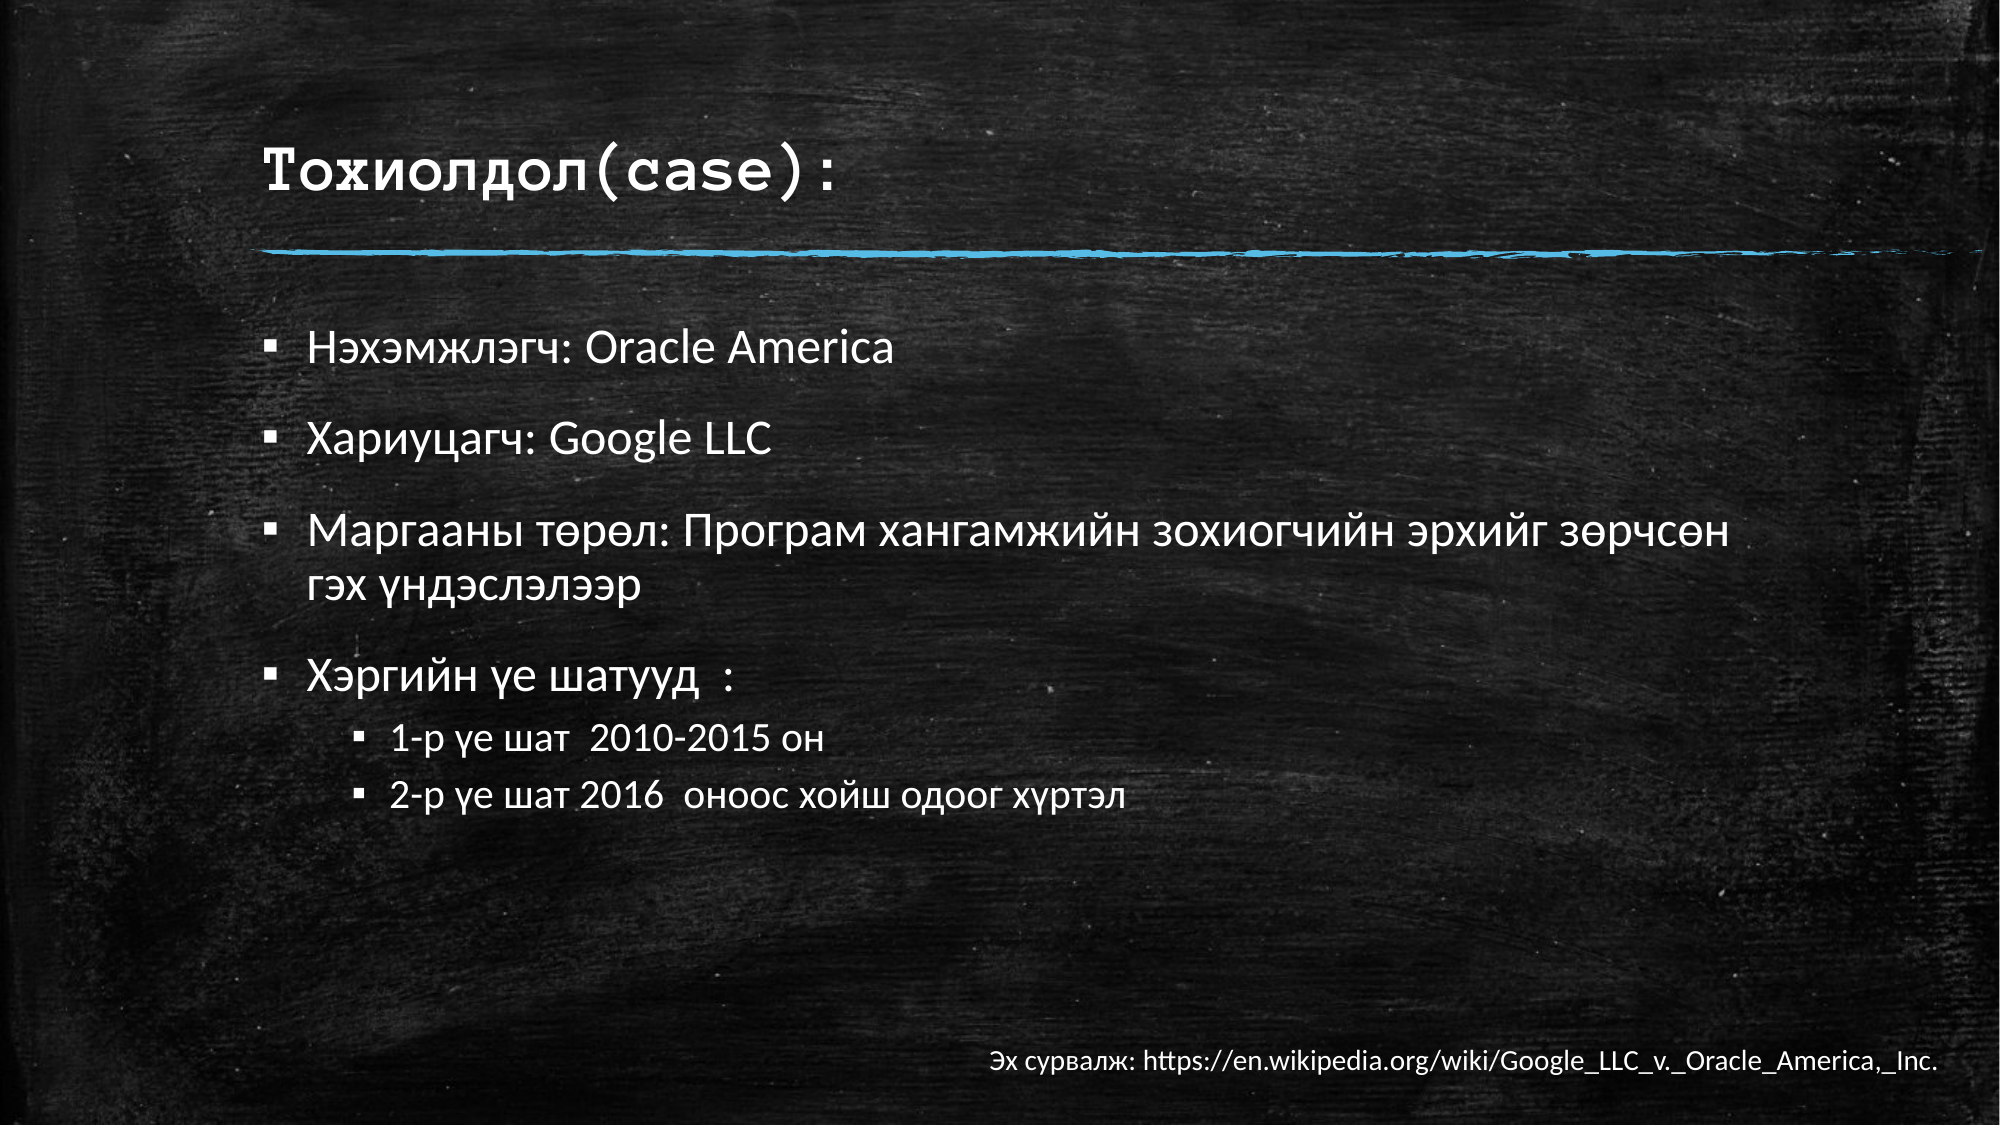

# Тохиолдол(case):
Нэхэмжлэгч: Oracle America
Хариуцагч: Google LLC
Маргааны төрөл: Програм хангамжийн зохиогчийн эрхийг зөрчсөн гэх үндэслэлээр
Хэргийн үе шатууд  :
1-р үе шат  2010-2015 он
2-р үе шат 2016  оноос хойш одоог хүртэл

Эх сурвалж: https://en.wikipedia.org/wiki/Google_LLC_v._Oracle_America,_Inc.